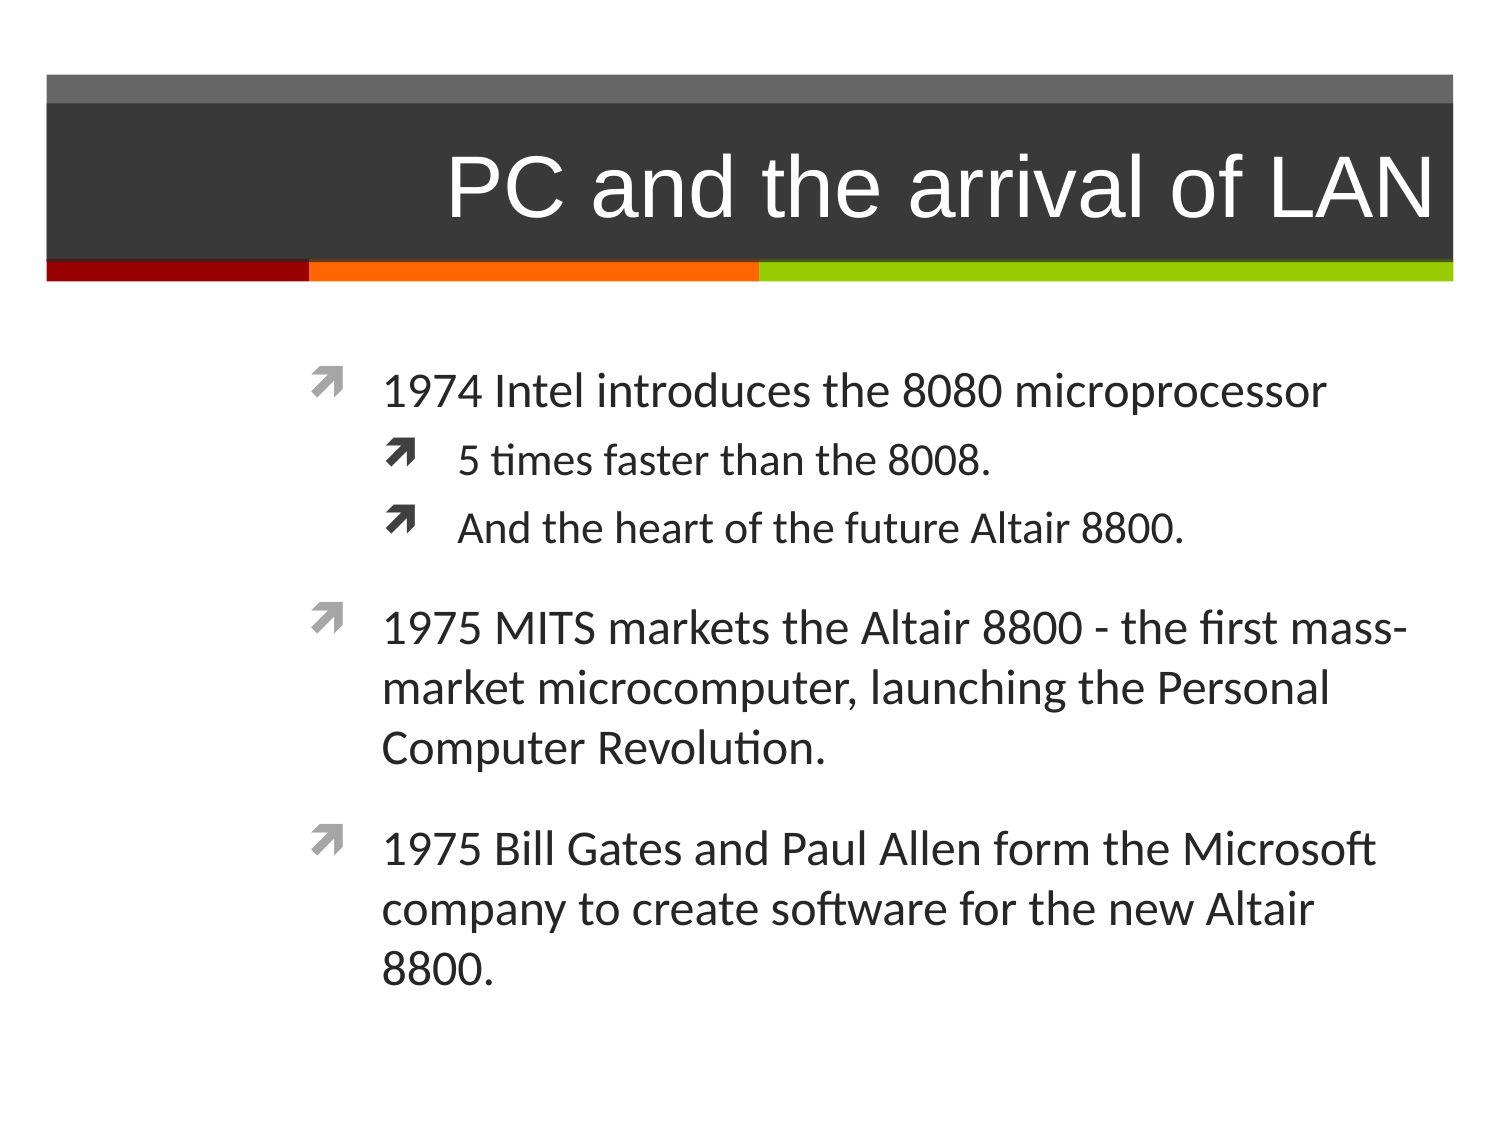

# PC and the arrival of LAN
1974 Intel introduces the 8080 microprocessor
5 times faster than the 8008.
And the heart of the future Altair 8800.
1975 MITS markets the Altair 8800 - the first mass-market microcomputer, launching the Personal Computer Revolution.
1975 Bill Gates and Paul Allen form the Microsoft company to create software for the new Altair 8800.